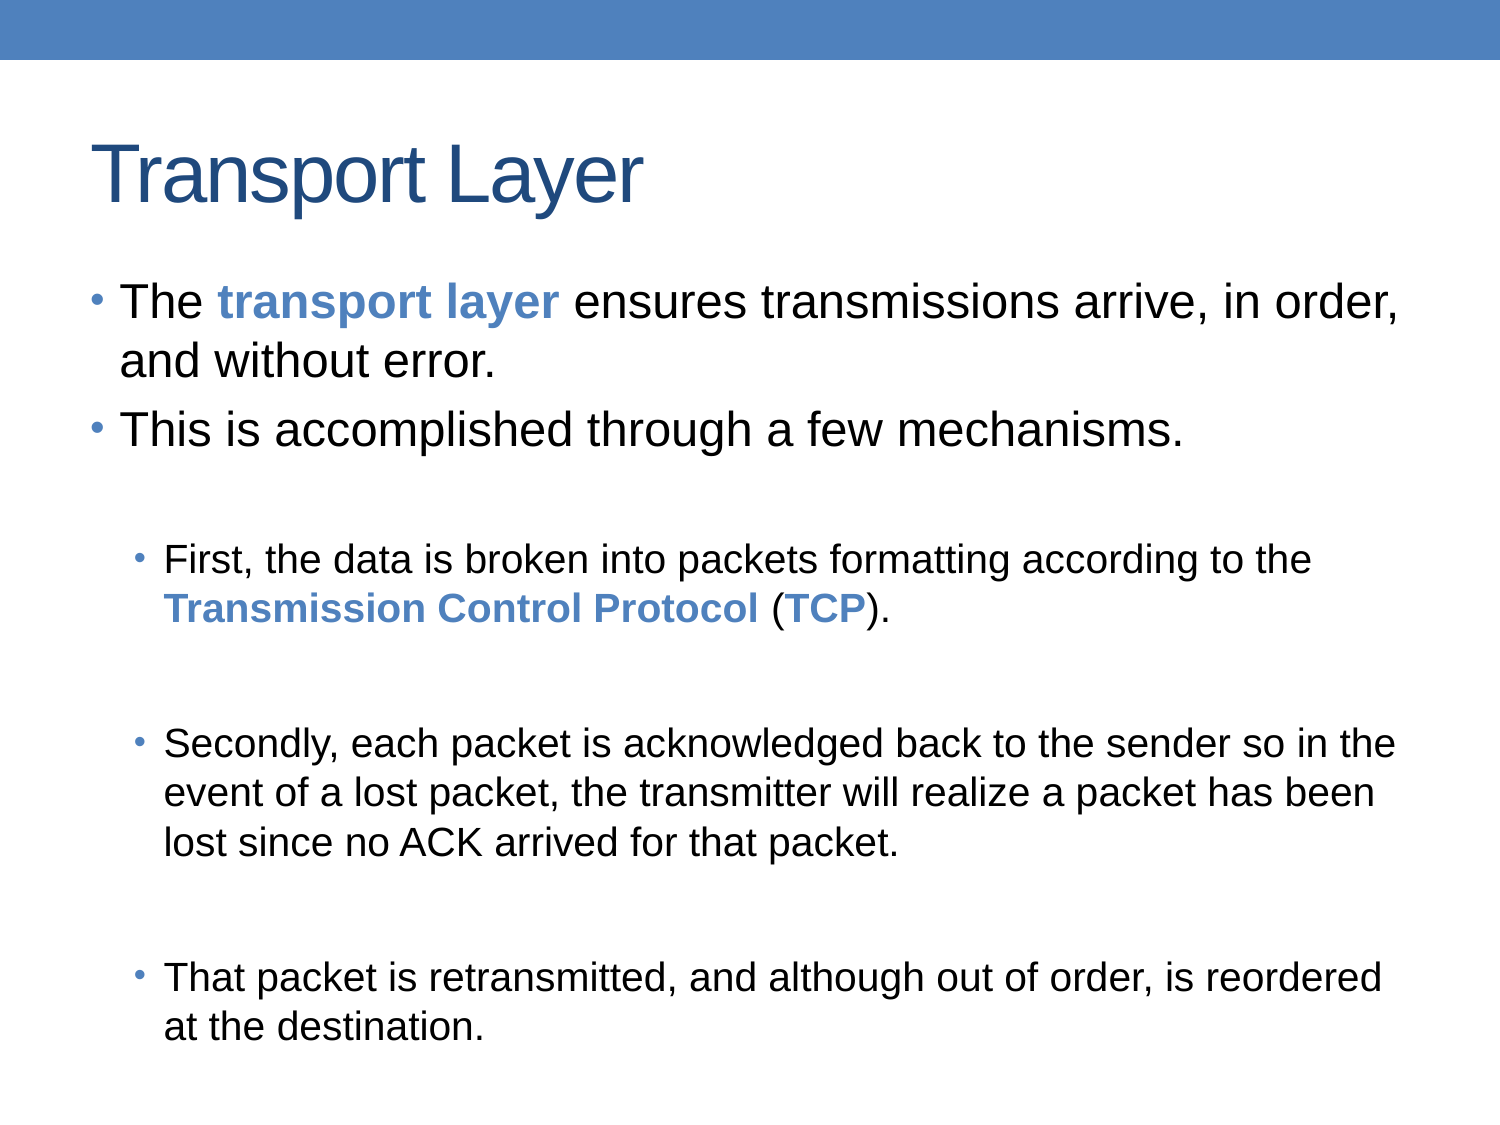

# Transport Layer
The transport layer ensures transmissions arrive, in order, and without error.
This is accomplished through a few mechanisms.

First, the data is broken into packets formatting according to the Transmission Control Protocol (TCP).

Secondly, each packet is acknowledged back to the sender so in the event of a lost packet, the transmitter will realize a packet has been lost since no ACK arrived for that packet.

That packet is retransmitted, and although out of order, is reordered at the destination.